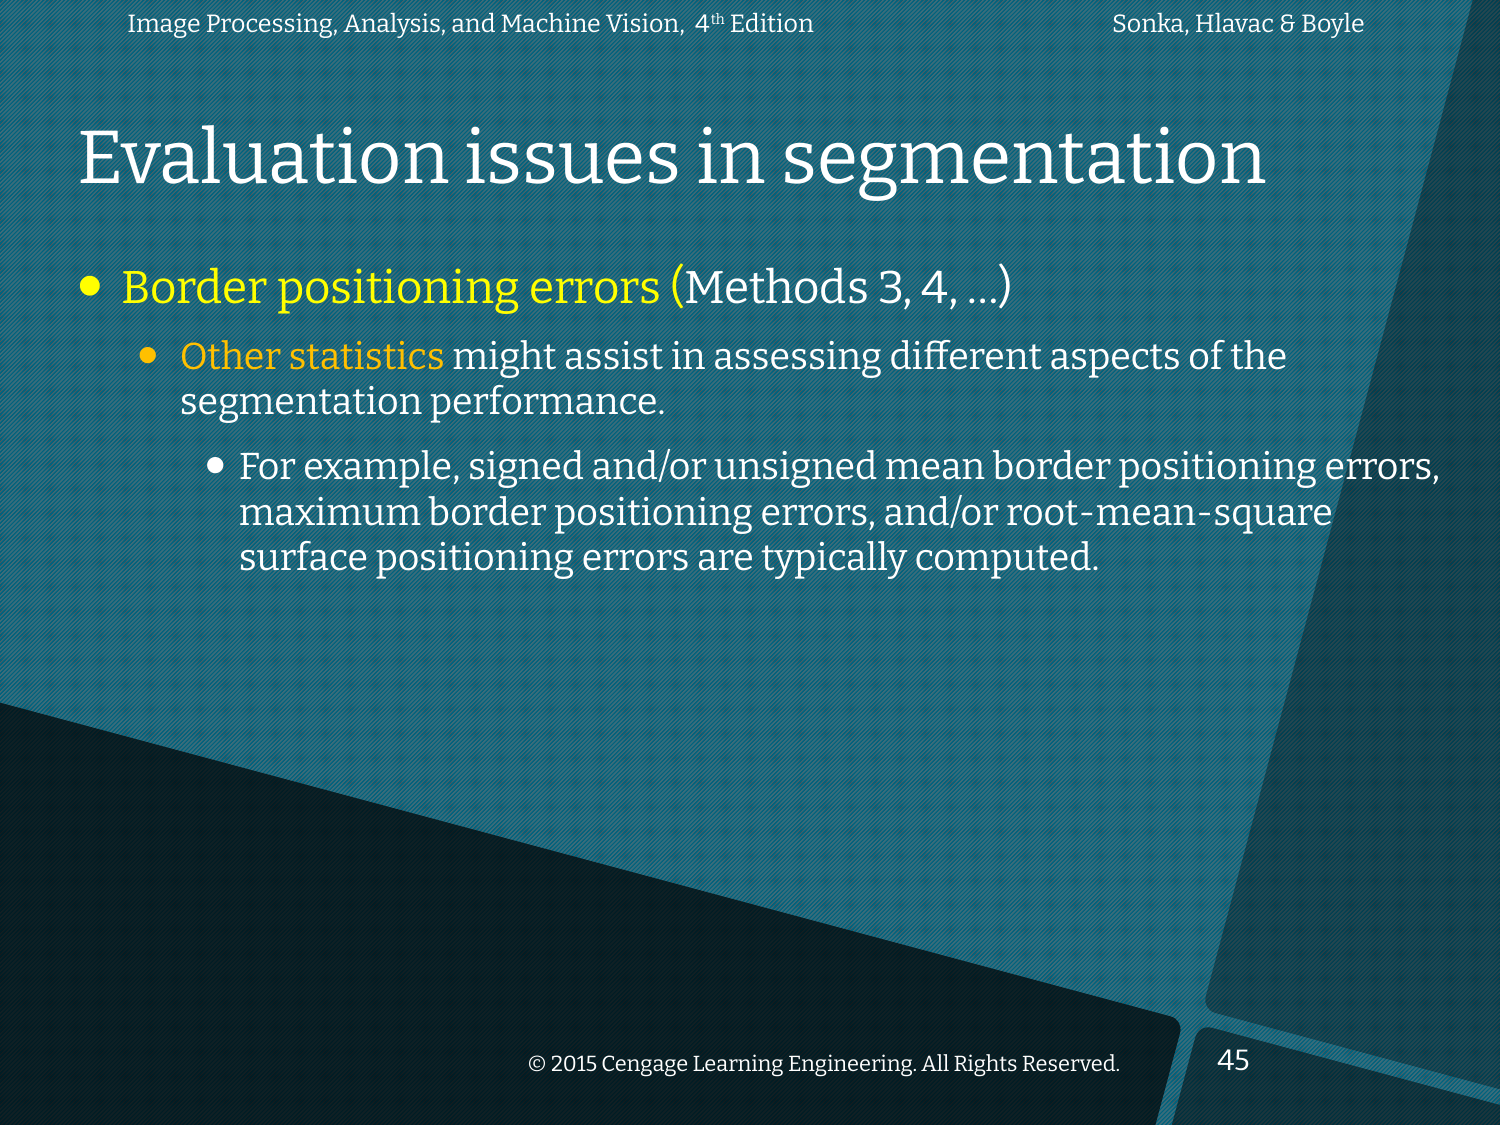

Image Processing, Analysis, and Machine Vision,  4th Edition		                 Sonka, Hlavac & Boyle
# Evaluation issues in segmentation
Border positioning errors (Methods 3, 4, …)
Other statistics might assist in assessing different aspects of the segmentation performance.
For example, signed and/or unsigned mean border positioning errors, maximum border positioning errors, and/or root-mean-square surface positioning errors are typically computed.

45
© 2015 Cengage Learning Engineering. All Rights Reserved.